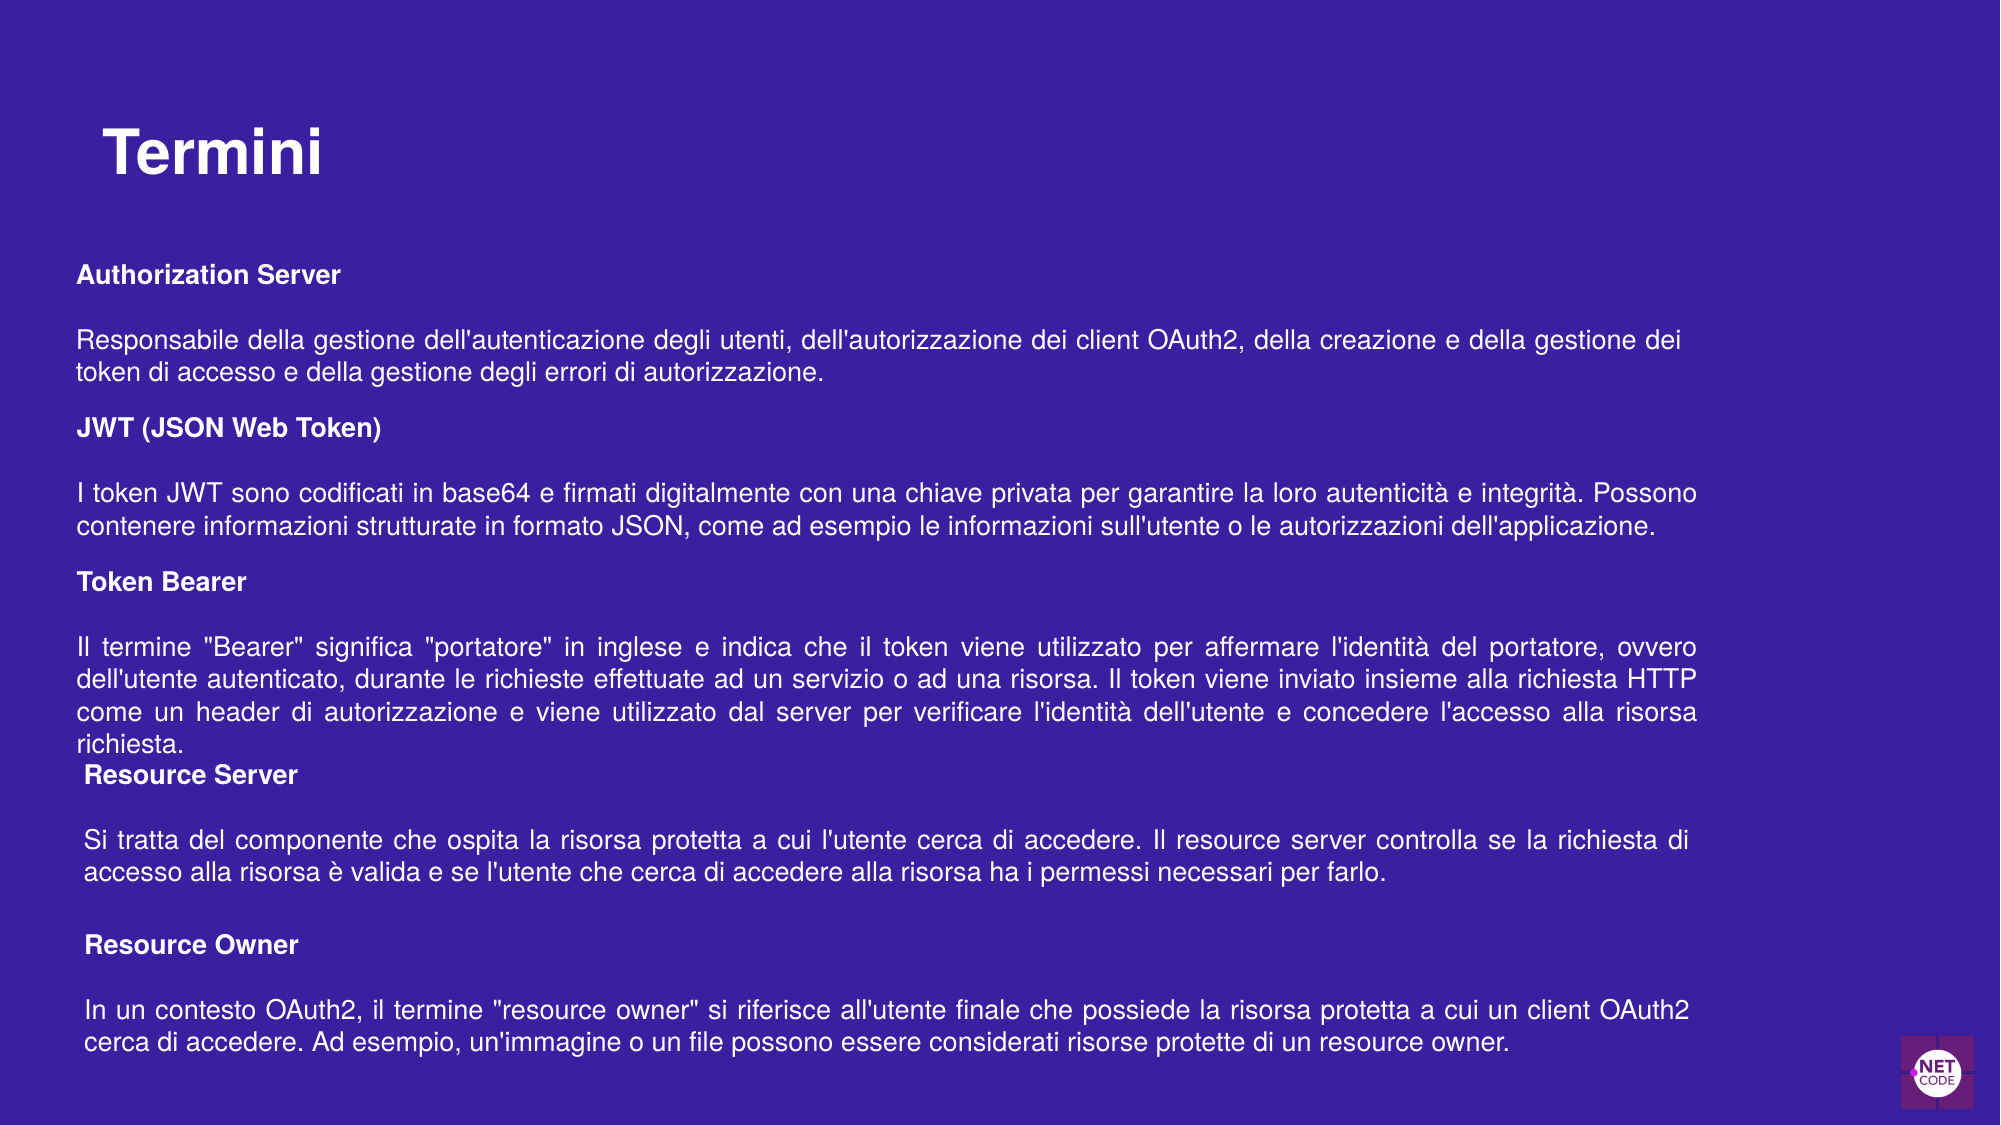

# Termini
Authorization Server

Responsabile della gestione dell'autenticazione degli utenti, dell'autorizzazione dei client OAuth2, della creazione e della gestione dei token di accesso e della gestione degli errori di autorizzazione.
JWT (JSON Web Token)

I token JWT sono codificati in base64 e firmati digitalmente con una chiave privata per garantire la loro autenticità e integrità. Possono contenere informazioni strutturate in formato JSON, come ad esempio le informazioni sull'utente o le autorizzazioni dell'applicazione.
Token Bearer

Il termine "Bearer" significa "portatore" in inglese e indica che il token viene utilizzato per affermare l'identità del portatore, ovvero dell'utente autenticato, durante le richieste effettuate ad un servizio o ad una risorsa. Il token viene inviato insieme alla richiesta HTTP come un header di autorizzazione e viene utilizzato dal server per verificare l'identità dell'utente e concedere l'accesso alla risorsa richiesta.
Resource Server

Si tratta del componente che ospita la risorsa protetta a cui l'utente cerca di accedere. Il resource server controlla se la richiesta di accesso alla risorsa è valida e se l'utente che cerca di accedere alla risorsa ha i permessi necessari per farlo.
Resource Owner

In un contesto OAuth2, il termine "resource owner" si riferisce all'utente finale che possiede la risorsa protetta a cui un client OAuth2 cerca di accedere. Ad esempio, un'immagine o un file possono essere considerati risorse protette di un resource owner.